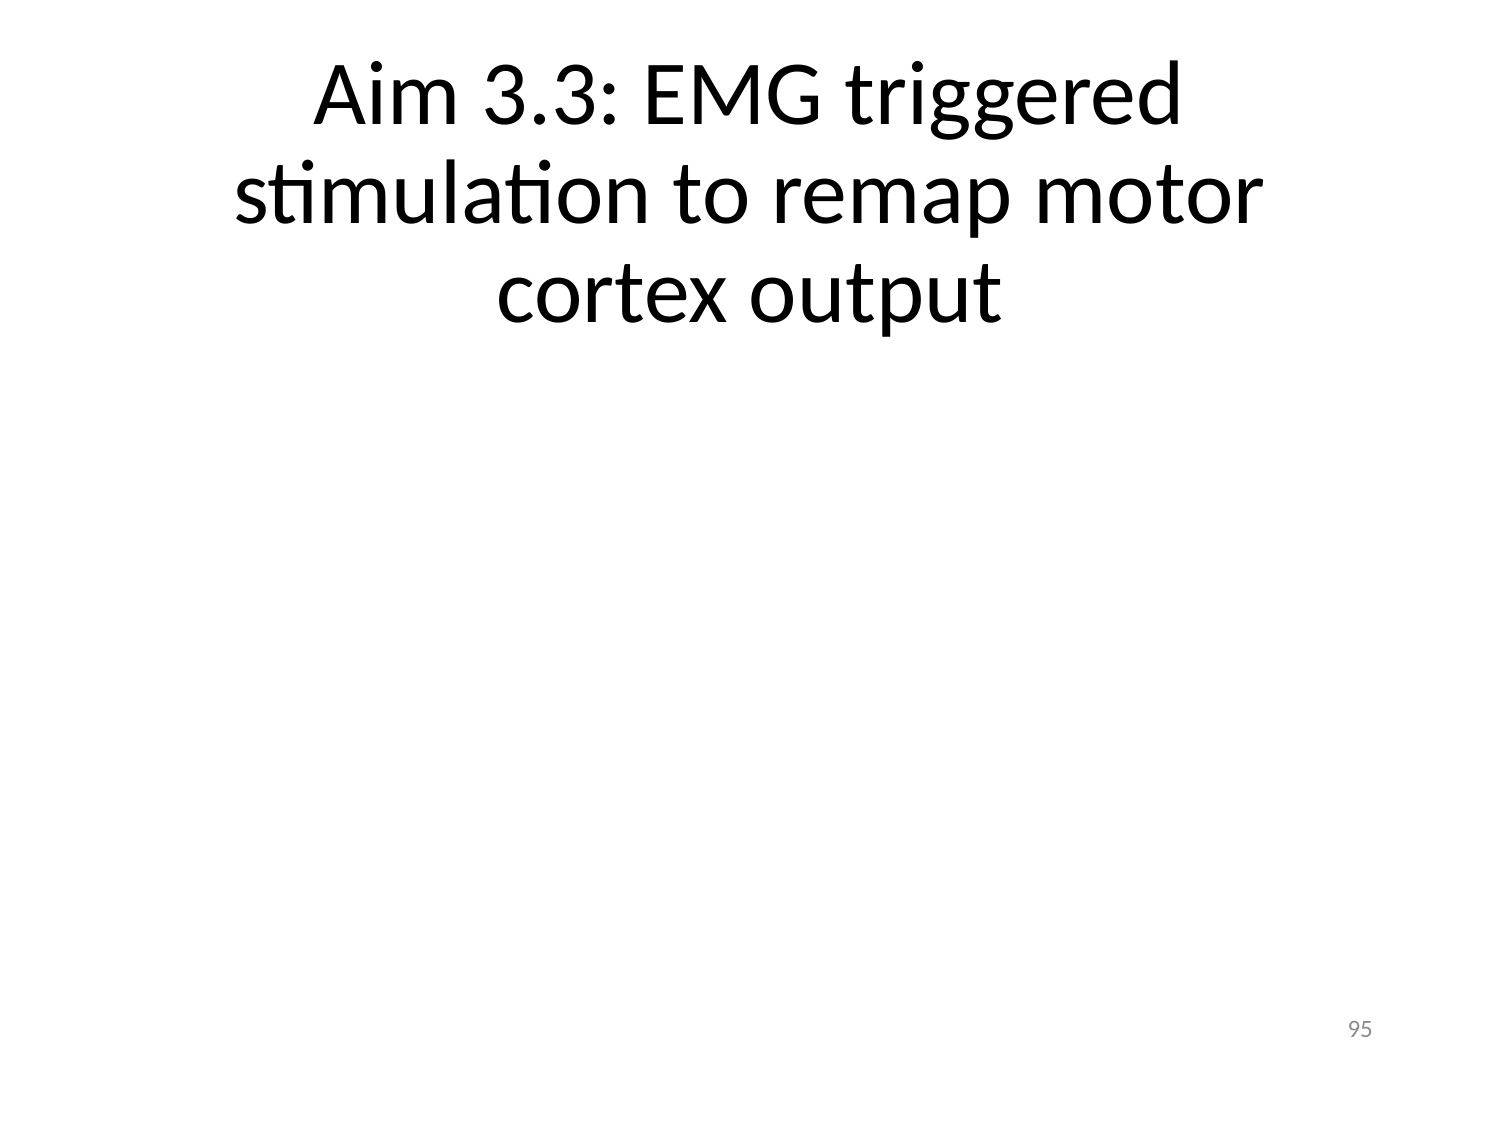

# Aim 3.3: EMG triggered stimulation to remap motor cortex output

95